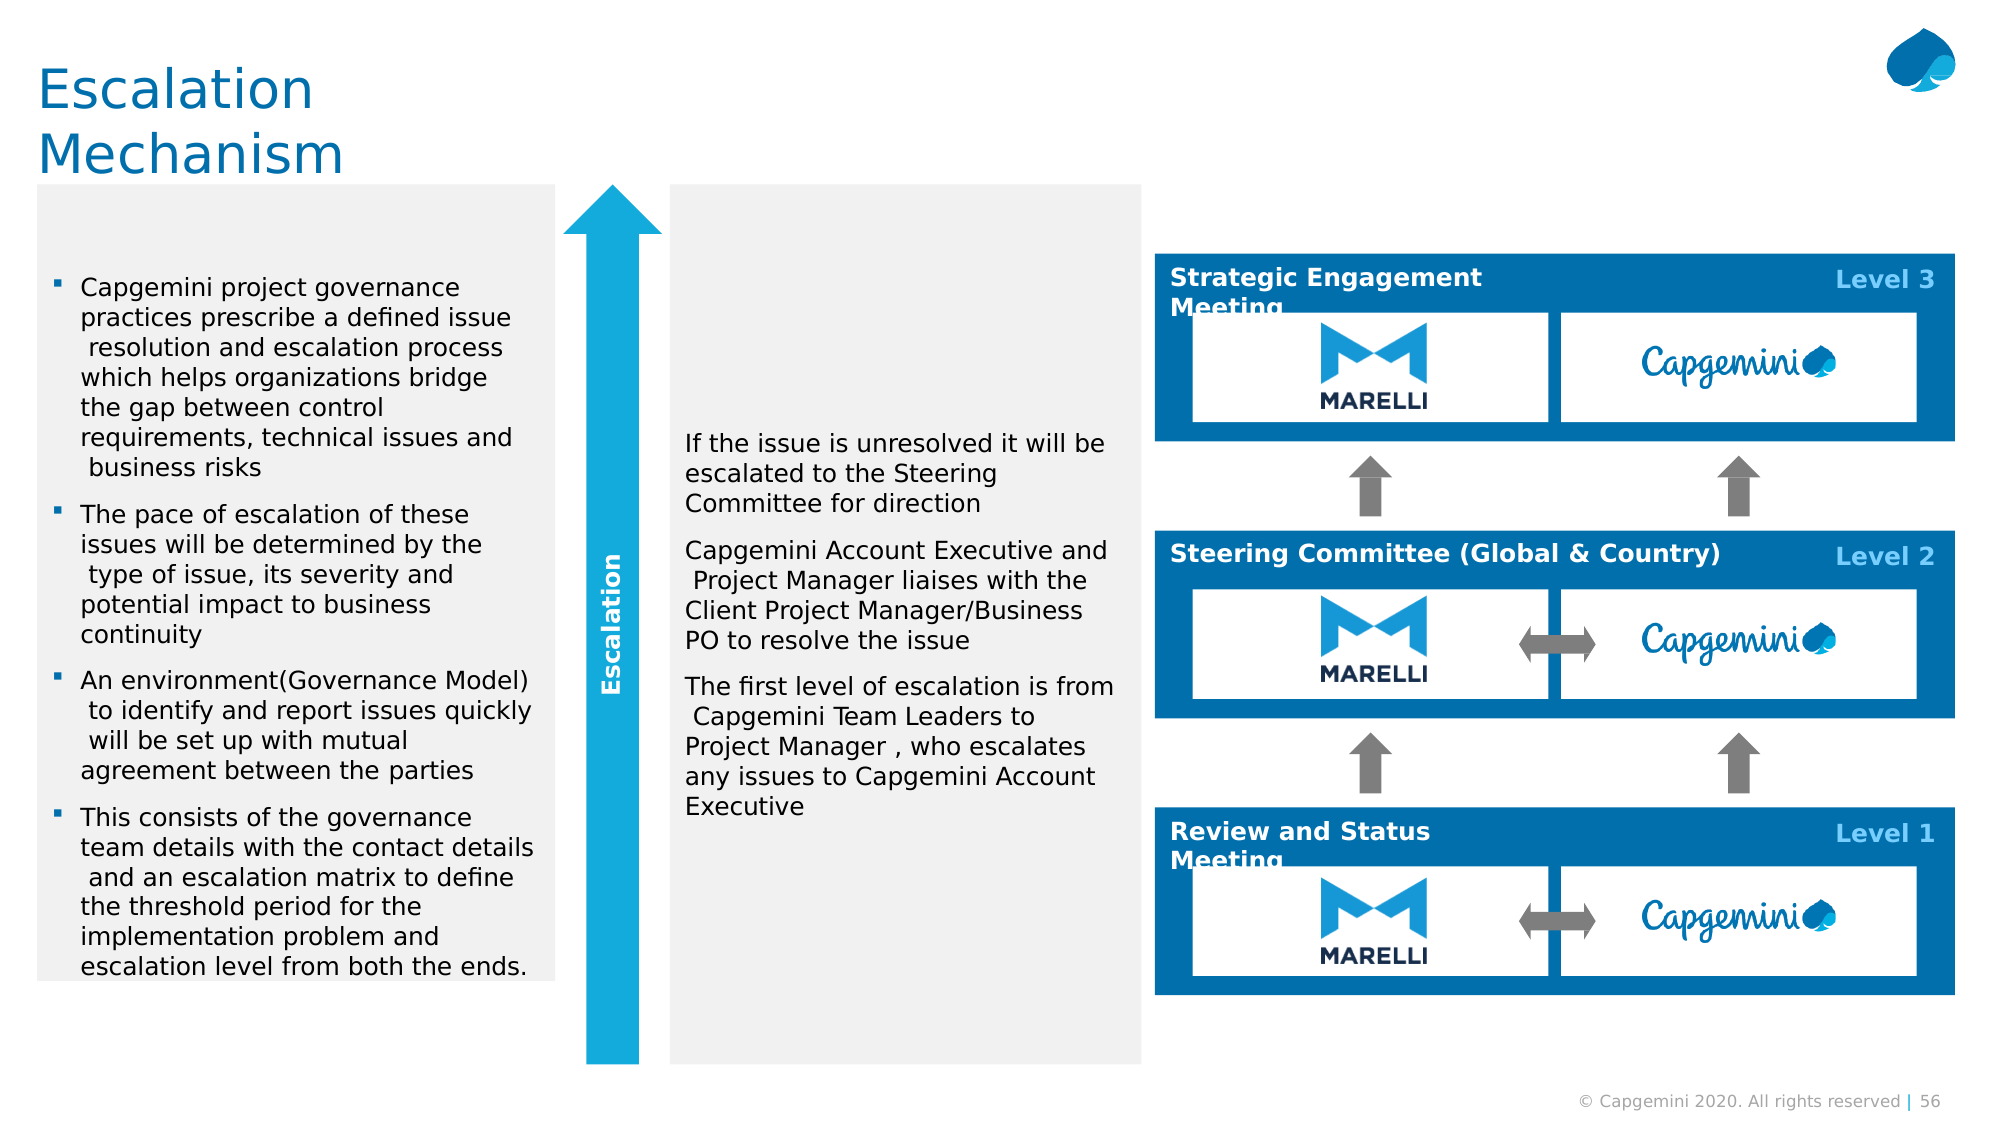

# Escalation Mechanism

Capgemini project governance  practices prescribe a defined issue  resolution and escalation process  which helps organizations bridge  the gap between control  requirements, technical issues and  business risks
The pace of escalation of these  issues will be determined by the  type of issue, its severity and  potential impact to business  continuity
An environment(Governance Model)  to identify and report issues quickly  will be set up with mutual  agreement between the parties
This consists of the governance  team details with the contact details  and an escalation matrix to define  the threshold period for the  implementation problem and  escalation level from both the ends.

Strategic Engagement Meeting
Level 3

If the issue is unresolved it will be  escalated to the Steering  Committee for direction
Capgemini Account Executive and  Project Manager liaises with the  Client Project Manager/Business  PO to resolve the issue
The first level of escalation is from  Capgemini Team Leaders to  Project Manager , who escalates  any issues to Capgemini Account  Executive

Steering Committee (Global & Country)
Level 2
Escalation

Review and Status Meeting
Level 1

Capgemini’s Response Salesforce Rollout Project | Sep 2020
© Capgemini 2020. All rights reserved | 56